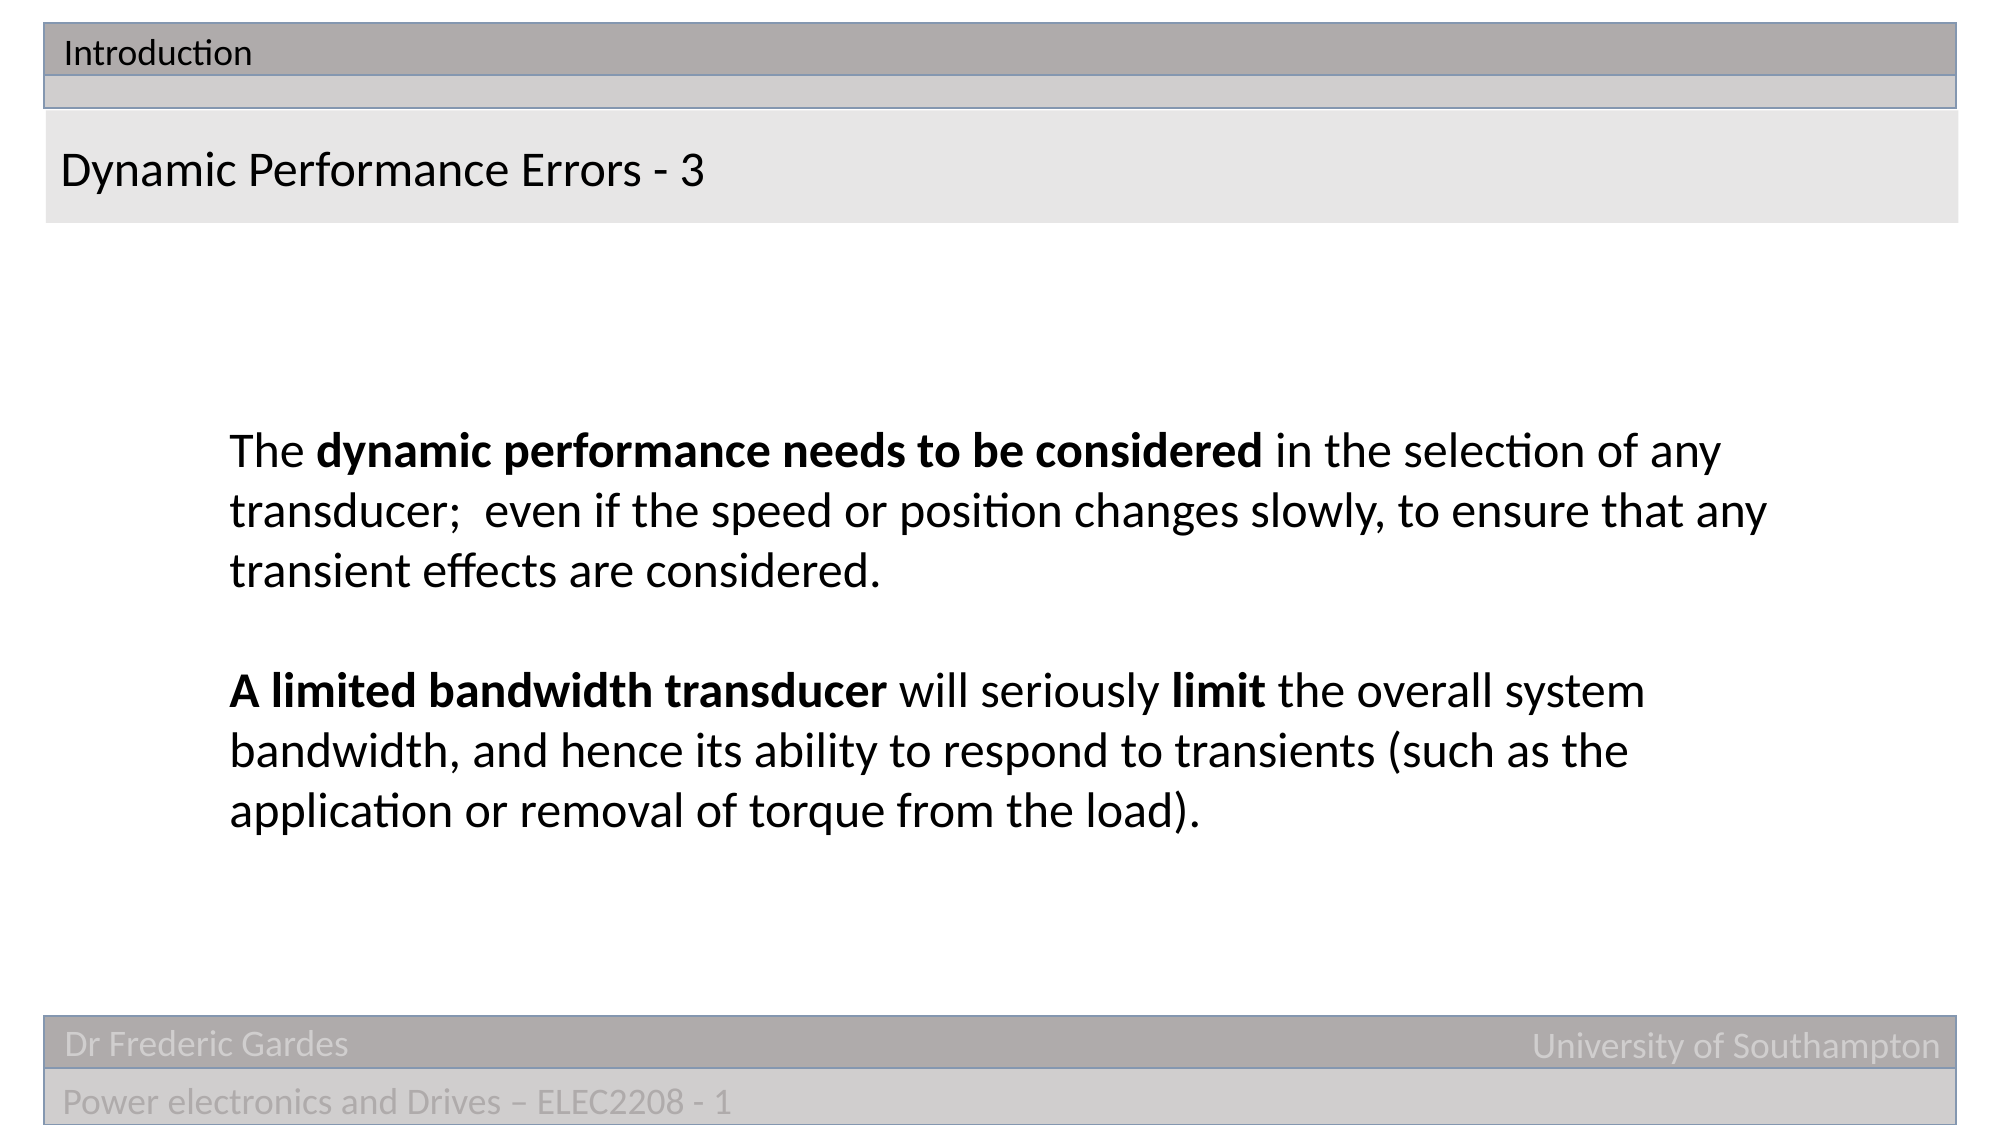

Introduction
Dynamic Performance Errors - 3
The dynamic performance needs to be considered in the selection of any transducer;  even if the speed or position changes slowly, to ensure that any transient effects are considered.

A limited bandwidth transducer will seriously limit the overall system bandwidth, and hence its ability to respond to transients (such as the application or removal of torque from the load).